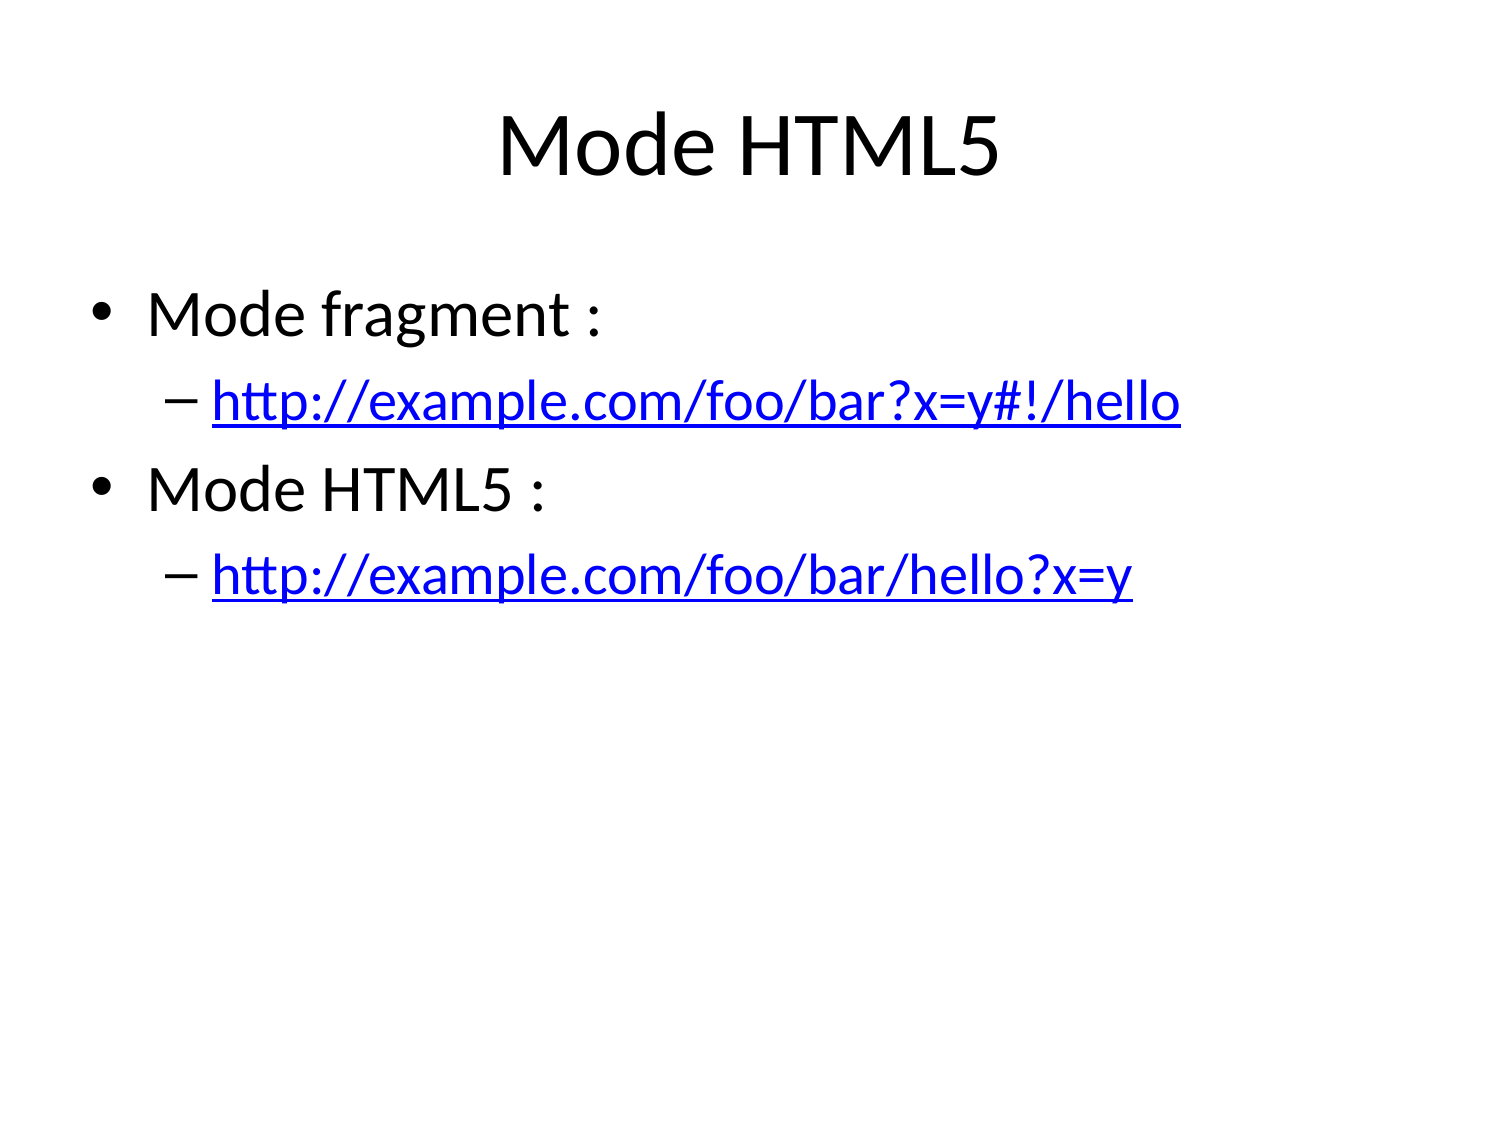

# Mode HTML5
Mode fragment :
http://example.com/foo/bar?x=y#!/hello
Mode HTML5 :
http://example.com/foo/bar/hello?x=y